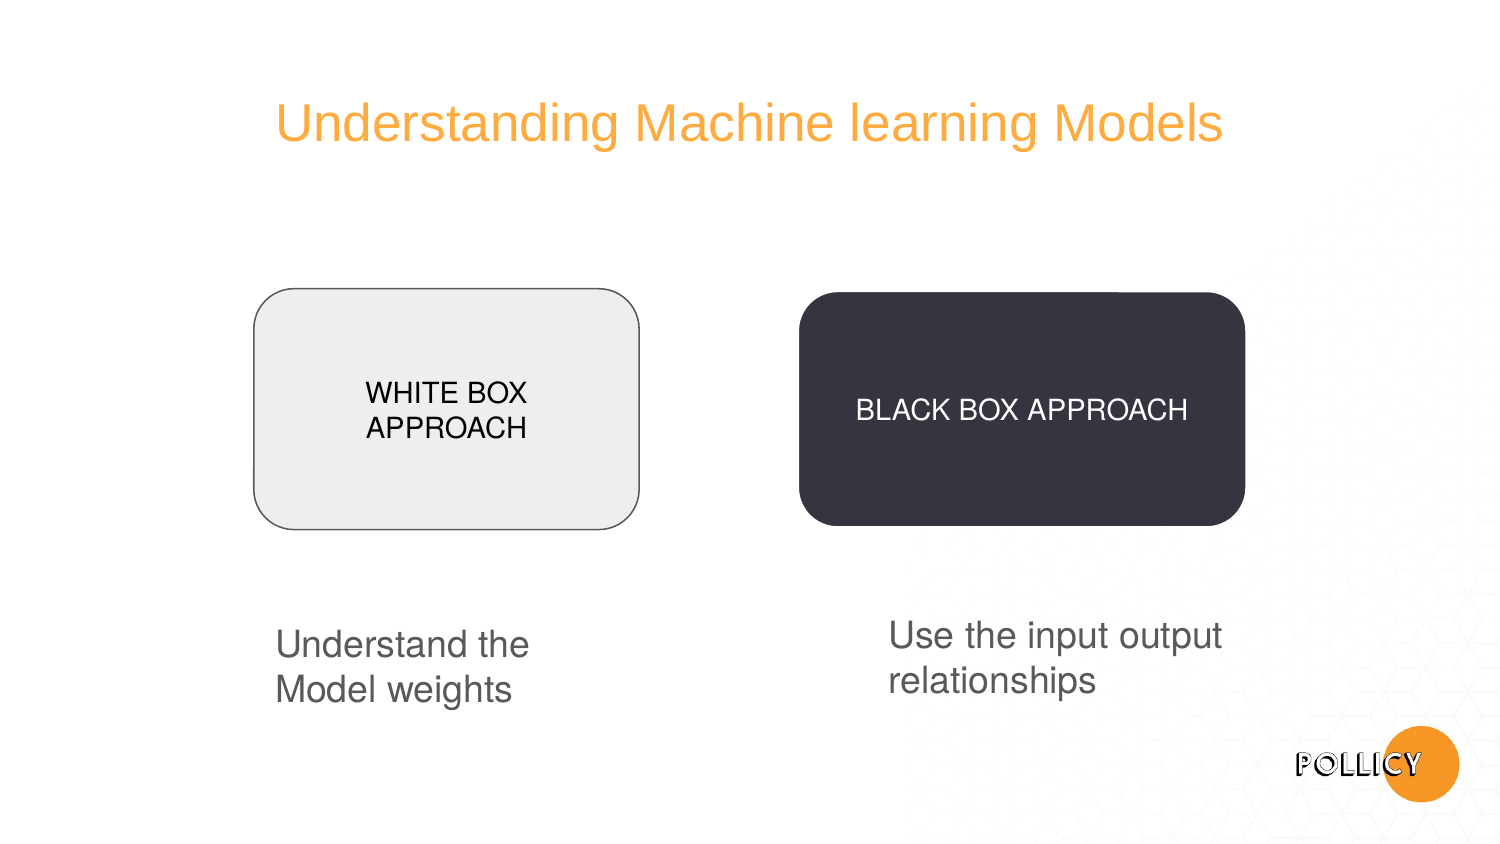

# Understanding Machine learning Models
WHITE BOX APPROACH
BLACK BOX APPROACH
Use the input output relationships
Understand the Model weights